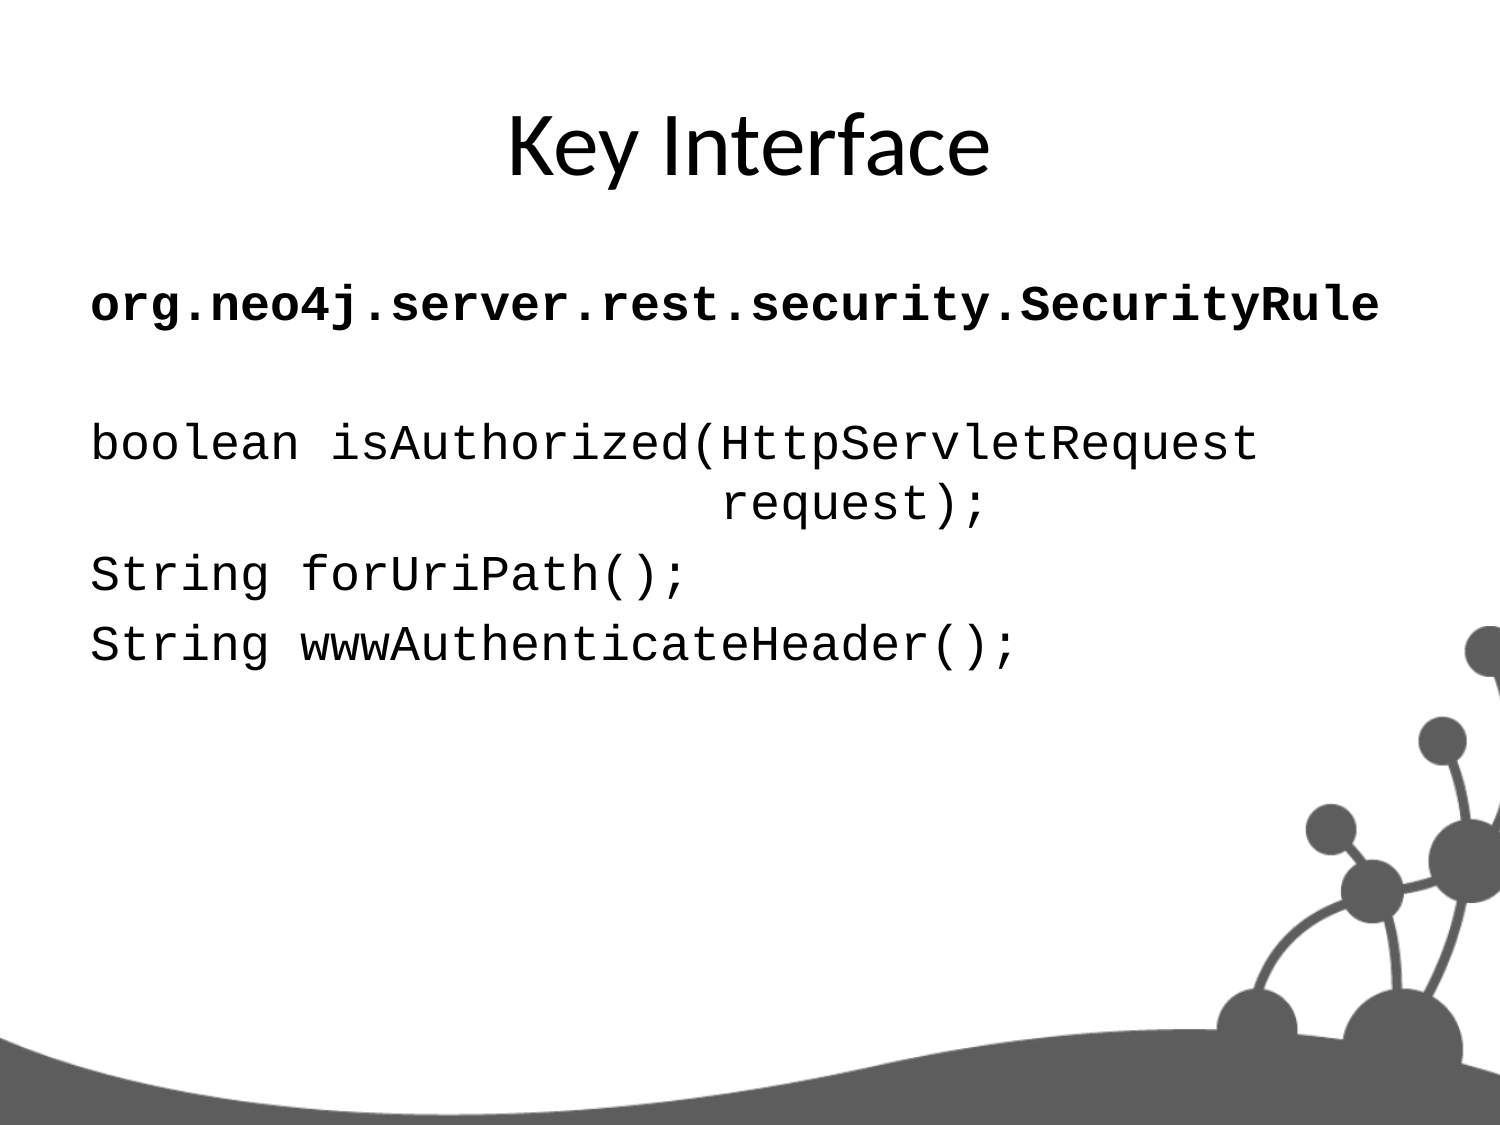

# Key Interface
org.neo4j.server.rest.security.SecurityRule

boolean isAuthorized(HttpServletRequest
                     request);
String forUriPath();
String wwwAuthenticateHeader();